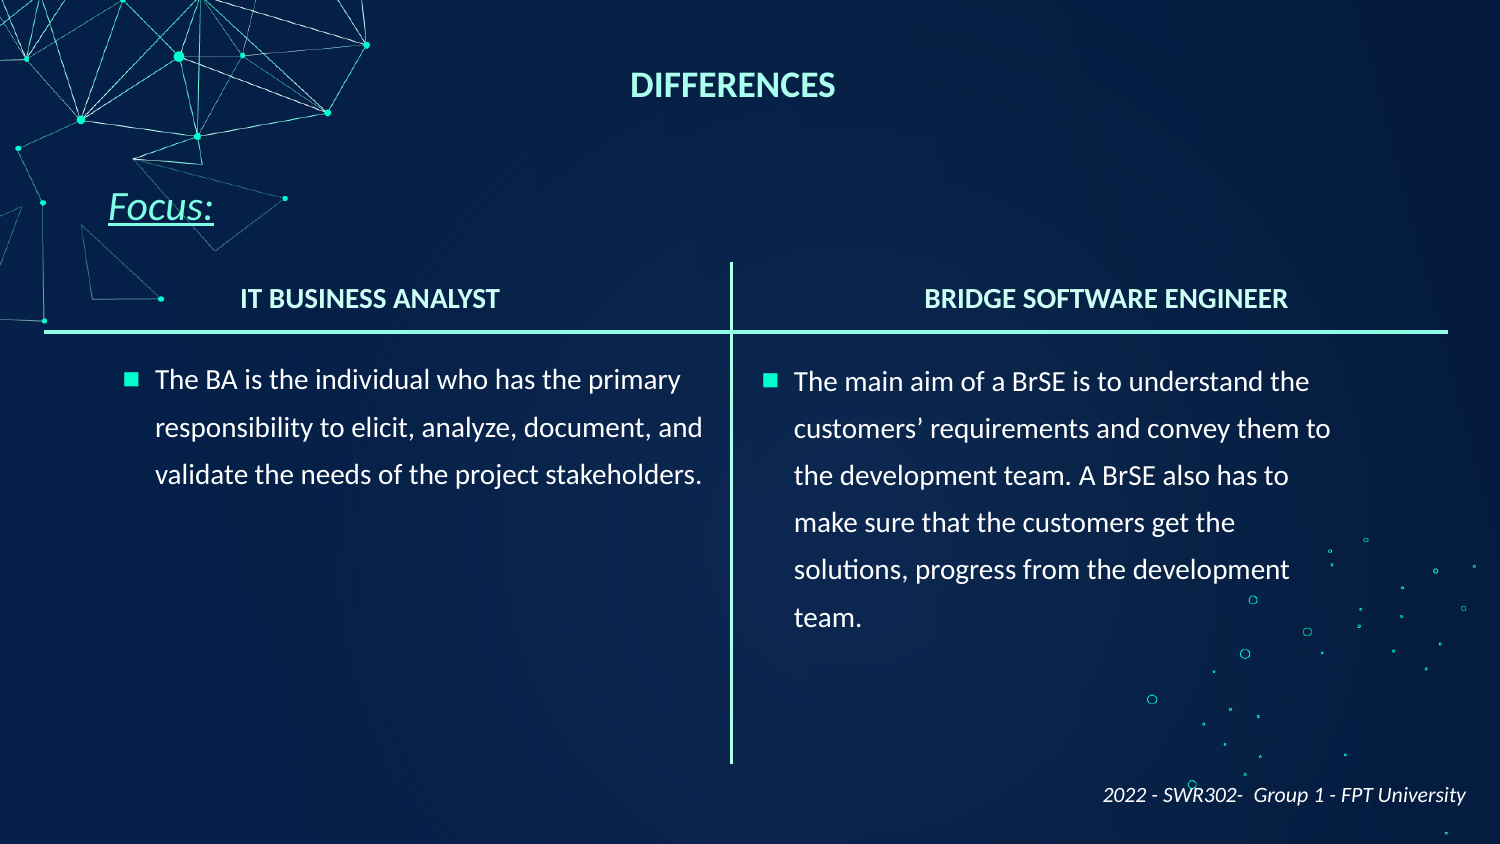

# DIFFERENCES
Focus:
IT BUSINESS ANALYST
BRIDGE SOFTWARE ENGINEER
The BA is the individual who has the primary responsibility to elicit, analyze, document, and validate the needs of the project stakeholders.
The main aim of a BrSE is to understand the customers’ requirements and convey them to the development team. A BrSE also has to make sure that the customers get the solutions, progress from the development team.